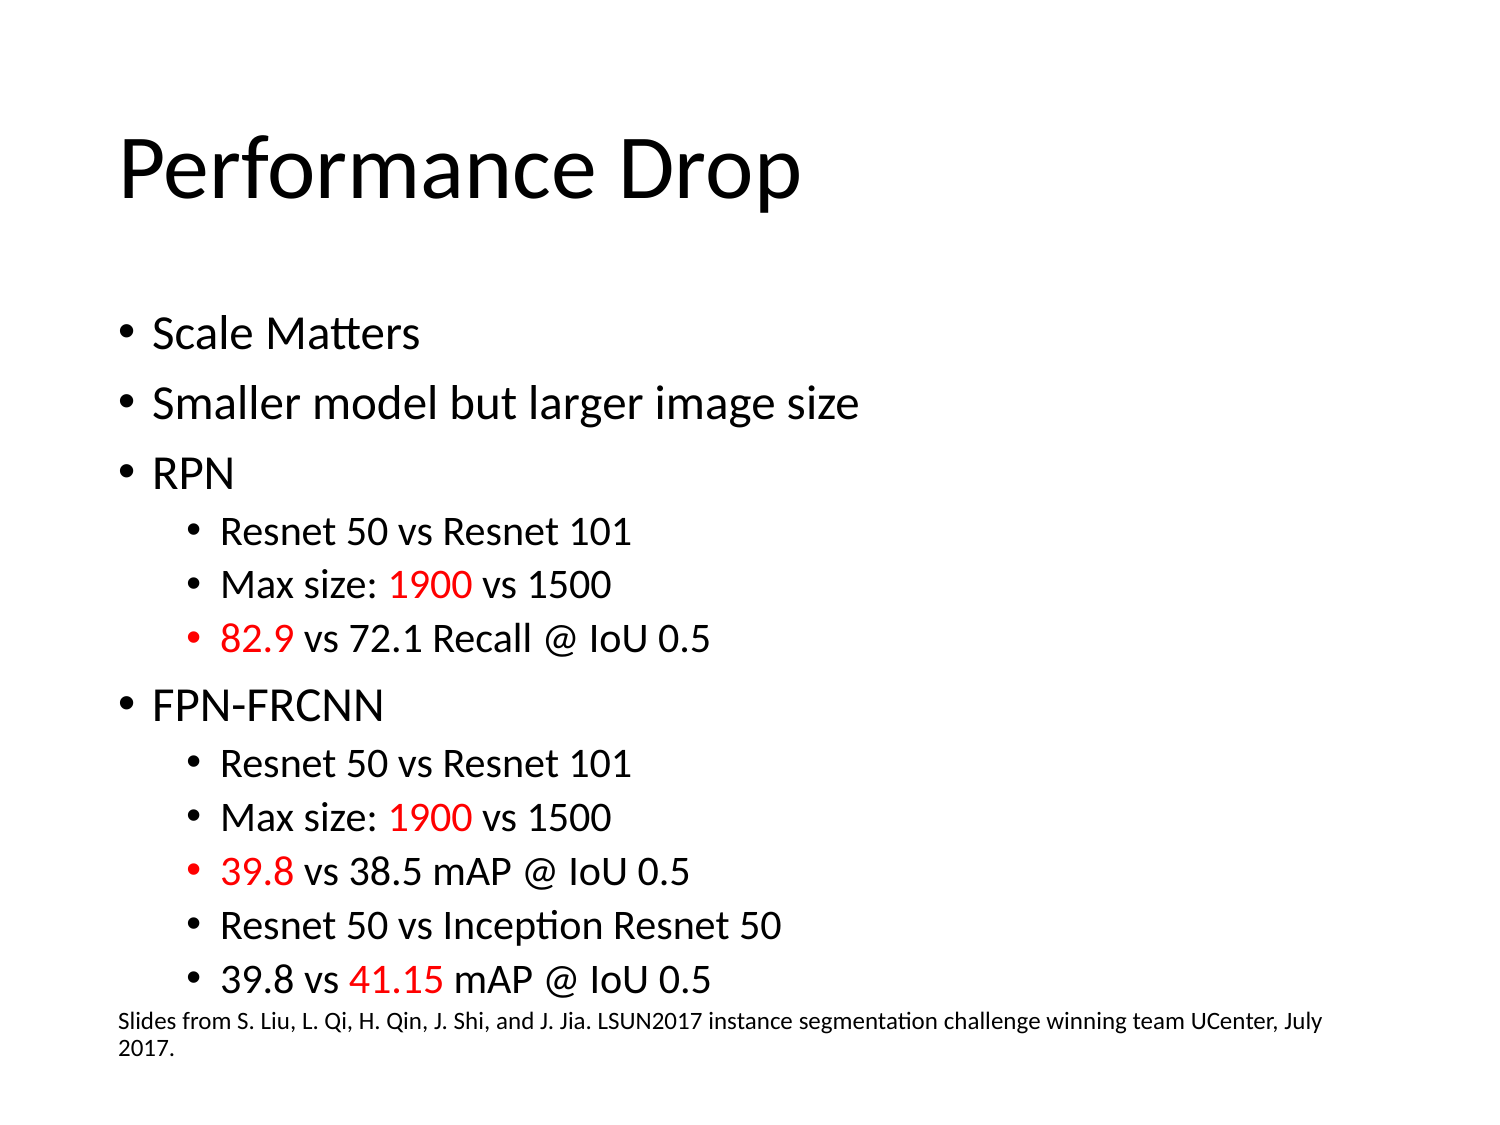

# Performance Drop
Scale Matters
Smaller model but larger image size
RPN
Resnet 50 vs Resnet 101
Max size: 1900 vs 1500
82.9 vs 72.1 Recall @ IoU 0.5
FPN-FRCNN
Resnet 50 vs Resnet 101
Max size: 1900 vs 1500
39.8 vs 38.5 mAP @ IoU 0.5
Resnet 50 vs Inception Resnet 50
39.8 vs 41.15 mAP @ IoU 0.5
Slides from S. Liu, L. Qi, H. Qin, J. Shi, and J. Jia. LSUN2017 instance segmentation challenge winning team UCenter, July 2017.